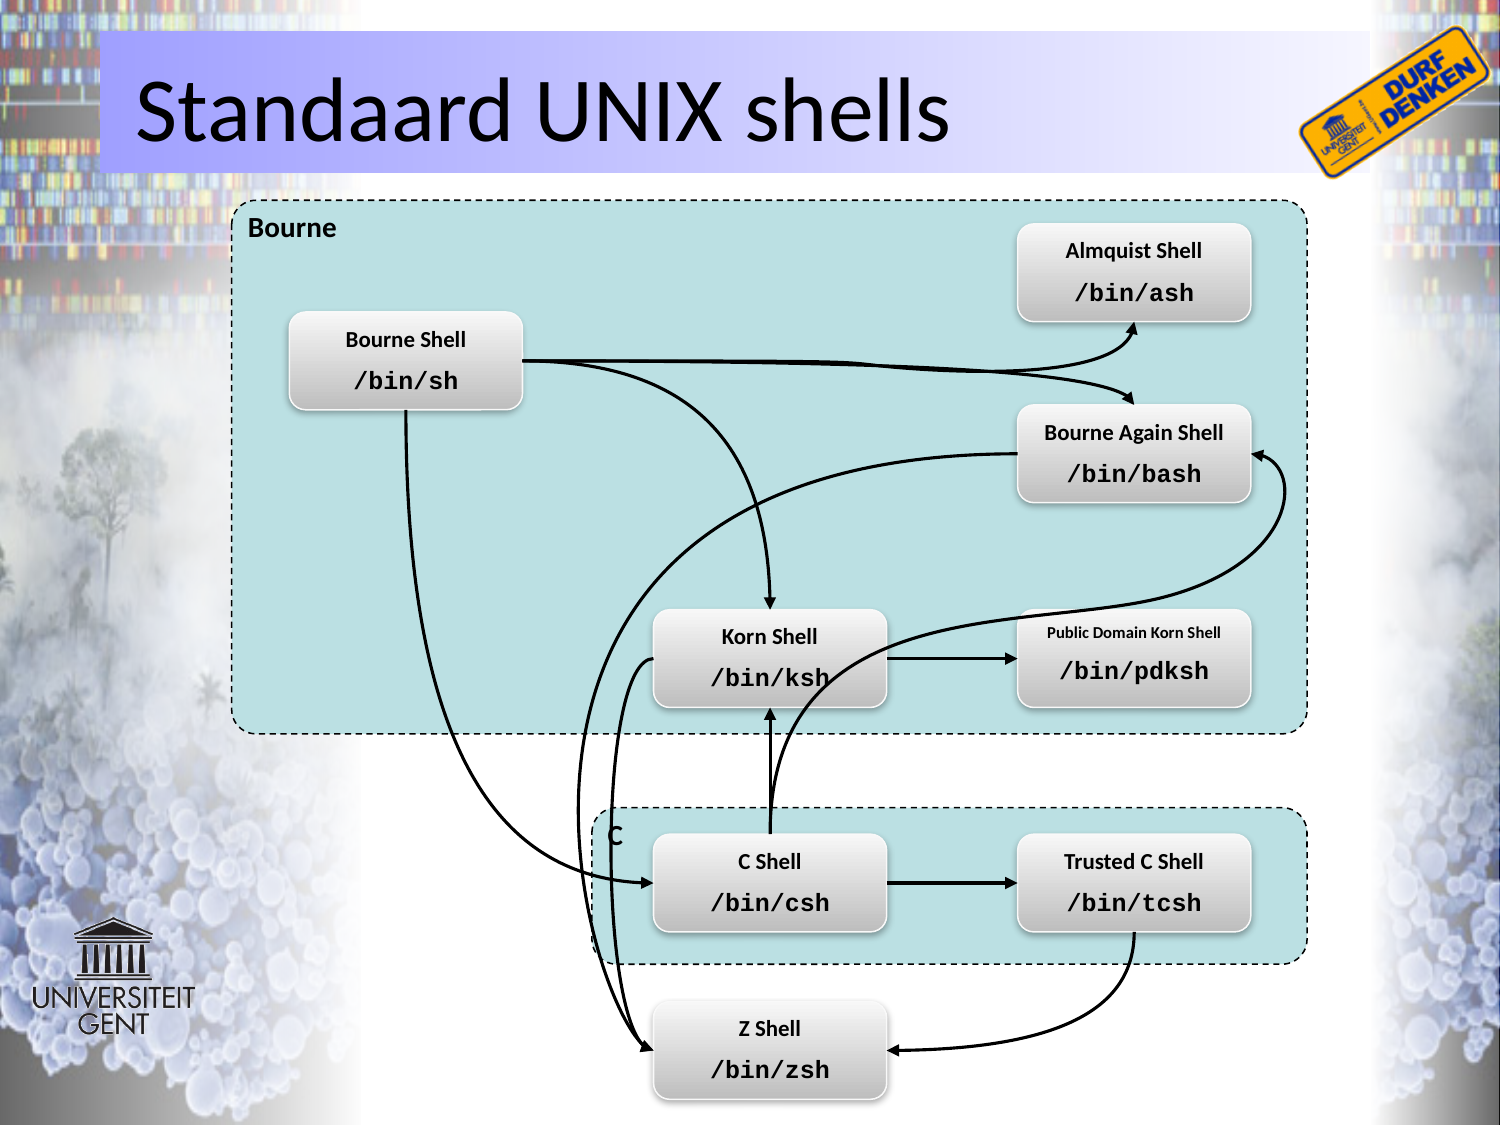

# Standaard UNIX shells

Bourne
Almquist Shell
/bin/ash
Bourne Shell
/bin/sh
Bourne Again Shell
/bin/bash
Korn Shell
/bin/ksh
Public Domain Korn Shell
/bin/pdksh

C
C Shell
/bin/csh
Trusted C Shell
/bin/tcsh
Z Shell
/bin/zsh